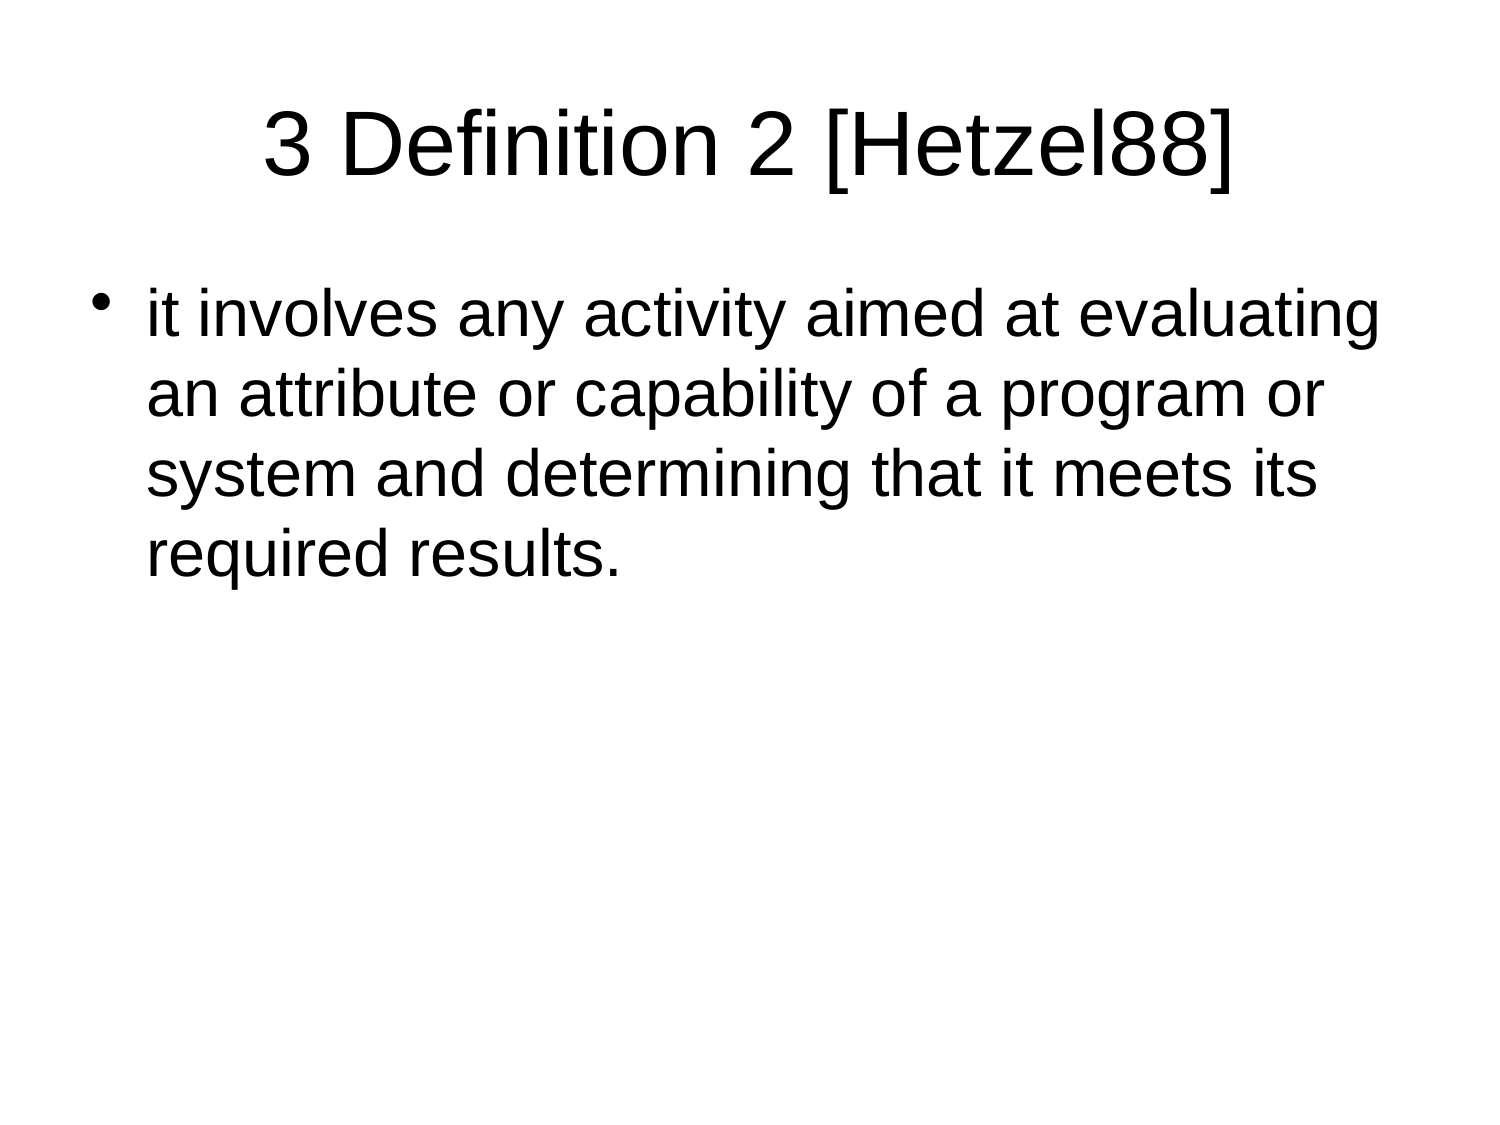

# 3 Definition 2 [Hetzel88]
it involves any activity aimed at evaluating an attribute or capability of a program or system and determining that it meets its required results.